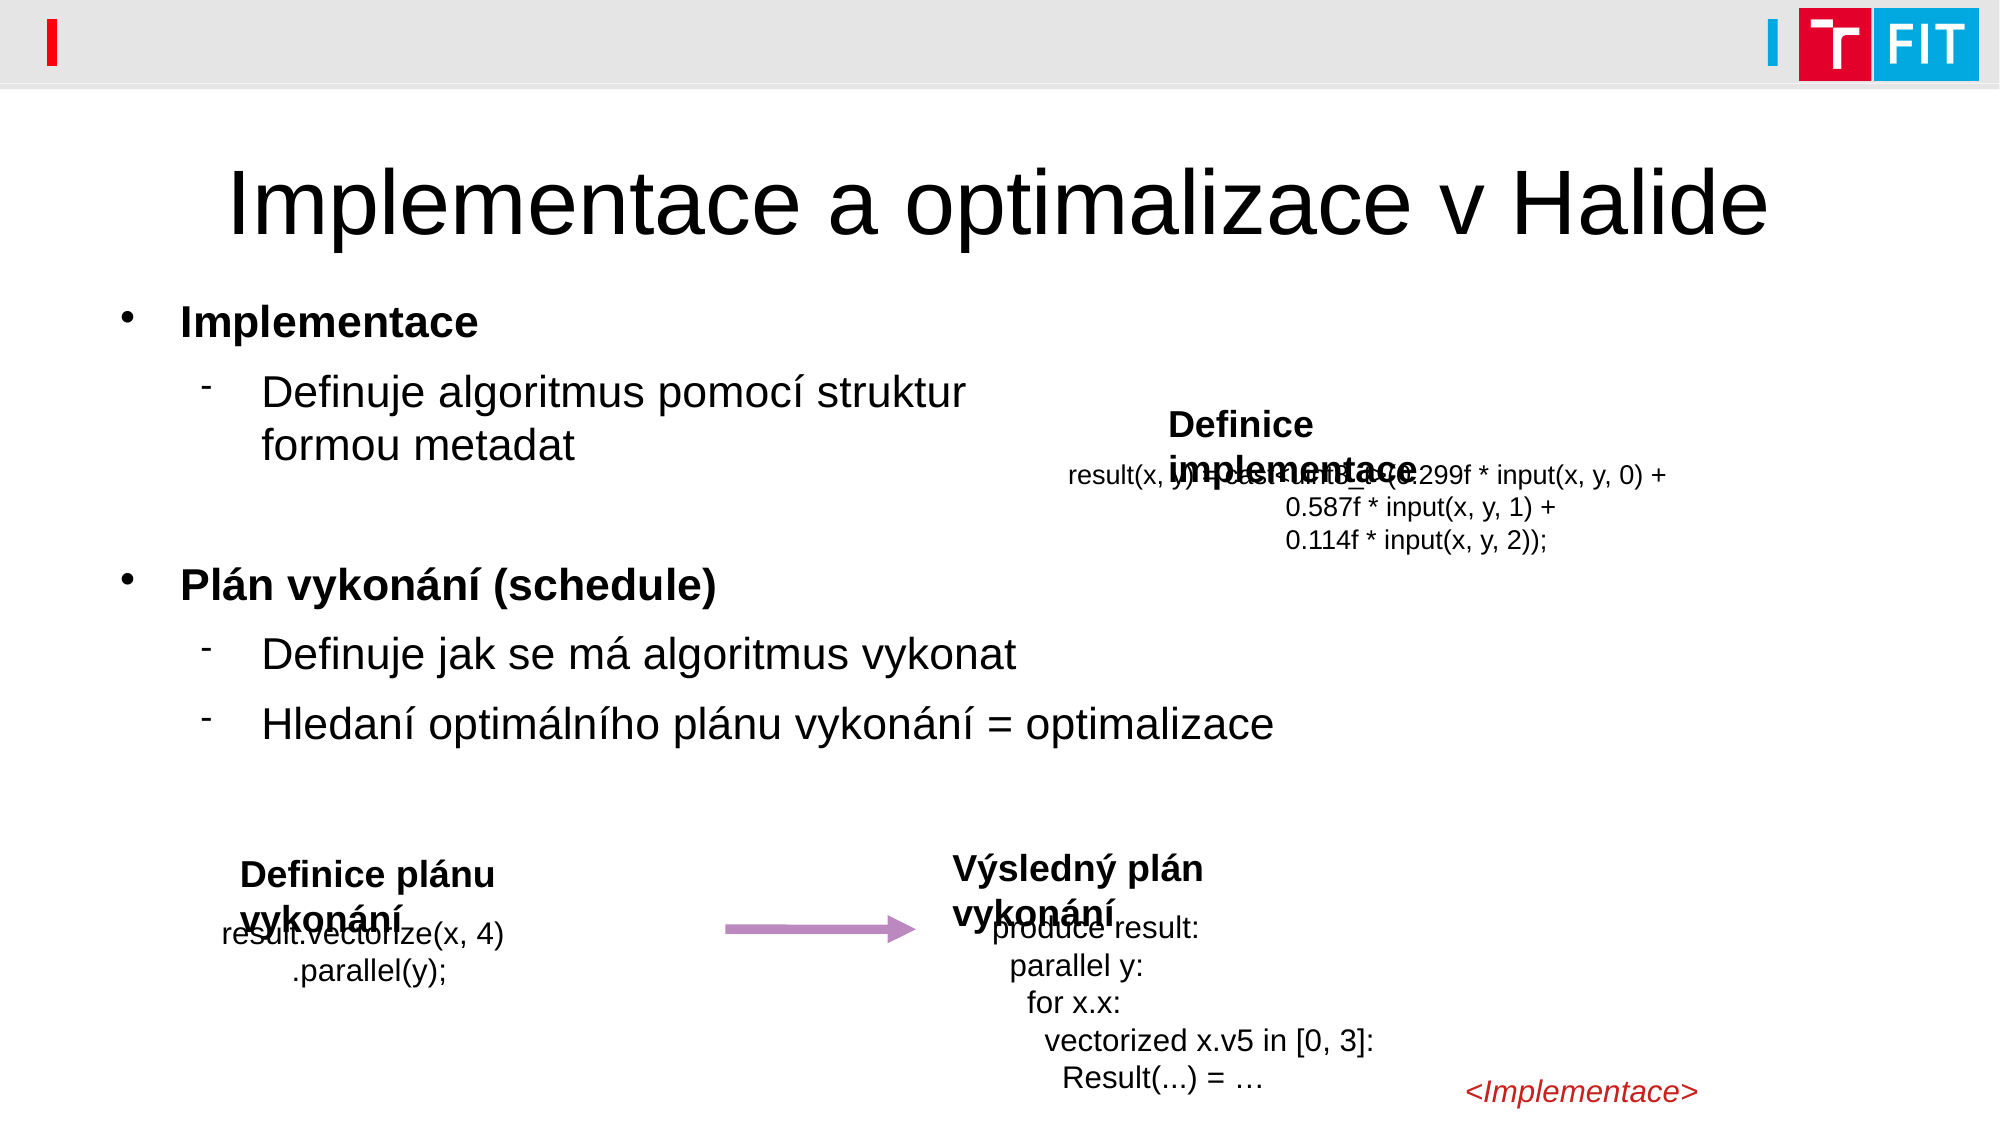

# Implementace a optimalizace v Halide
Implementace
Definuje algoritmus pomocí struktur
formou metadat

Plán vykonání (schedule)
Definuje jak se má algoritmus vykonat
Hledaní optimálního plánu vykonání = optimalizace
Definice implementace
 result(x, y) = cast<uint8_t>(0.299f * input(x, y, 0) +
                              0.587f * input(x, y, 1) +
                              0.114f * input(x, y, 2));
Výsledný plán vykonání
Definice plánu vykonání
produce result:
  parallel y:
    for x.x:
      vectorized x.v5 in [0, 3]:
        Result(...) = …
    result.vectorize(x, 4)
            .parallel(y);

<Implementace>